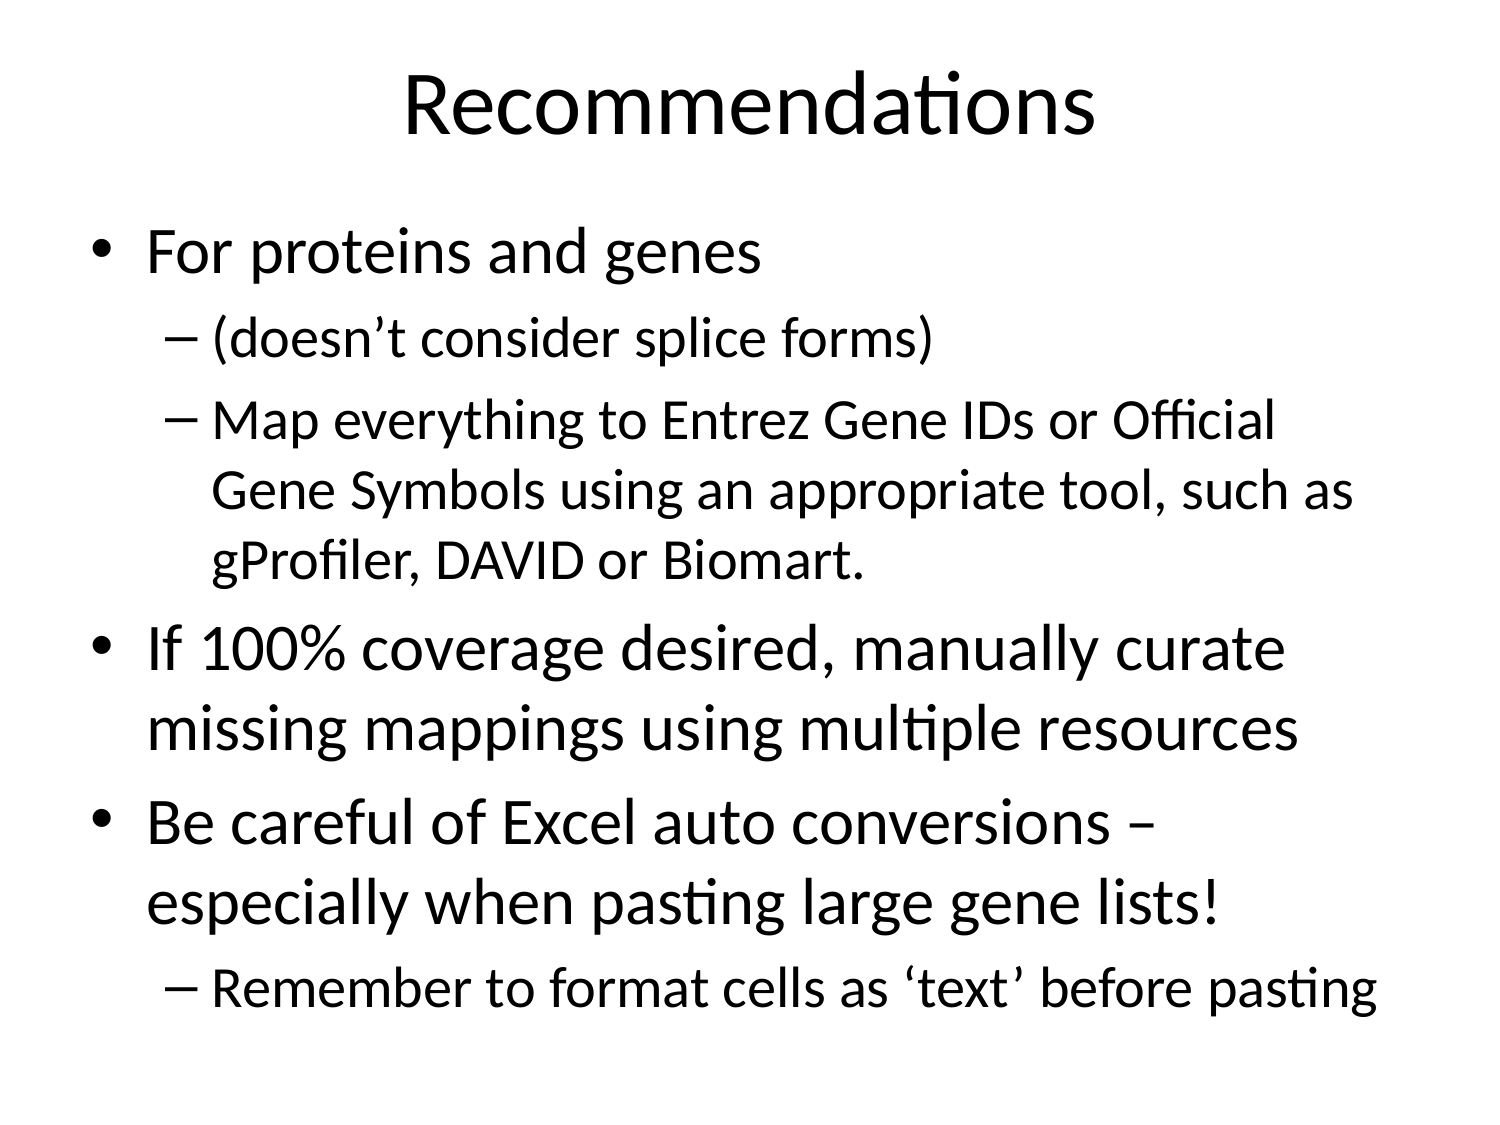

Recommendations
For proteins and genes
(doesn’t consider splice forms)
Map everything to Entrez Gene IDs or Official Gene Symbols using an appropriate tool, such as gProfiler, DAVID or Biomart.
If 100% coverage desired, manually curate missing mappings using multiple resources
Be careful of Excel auto conversions – especially when pasting large gene lists!
Remember to format cells as ‘text’ before pasting